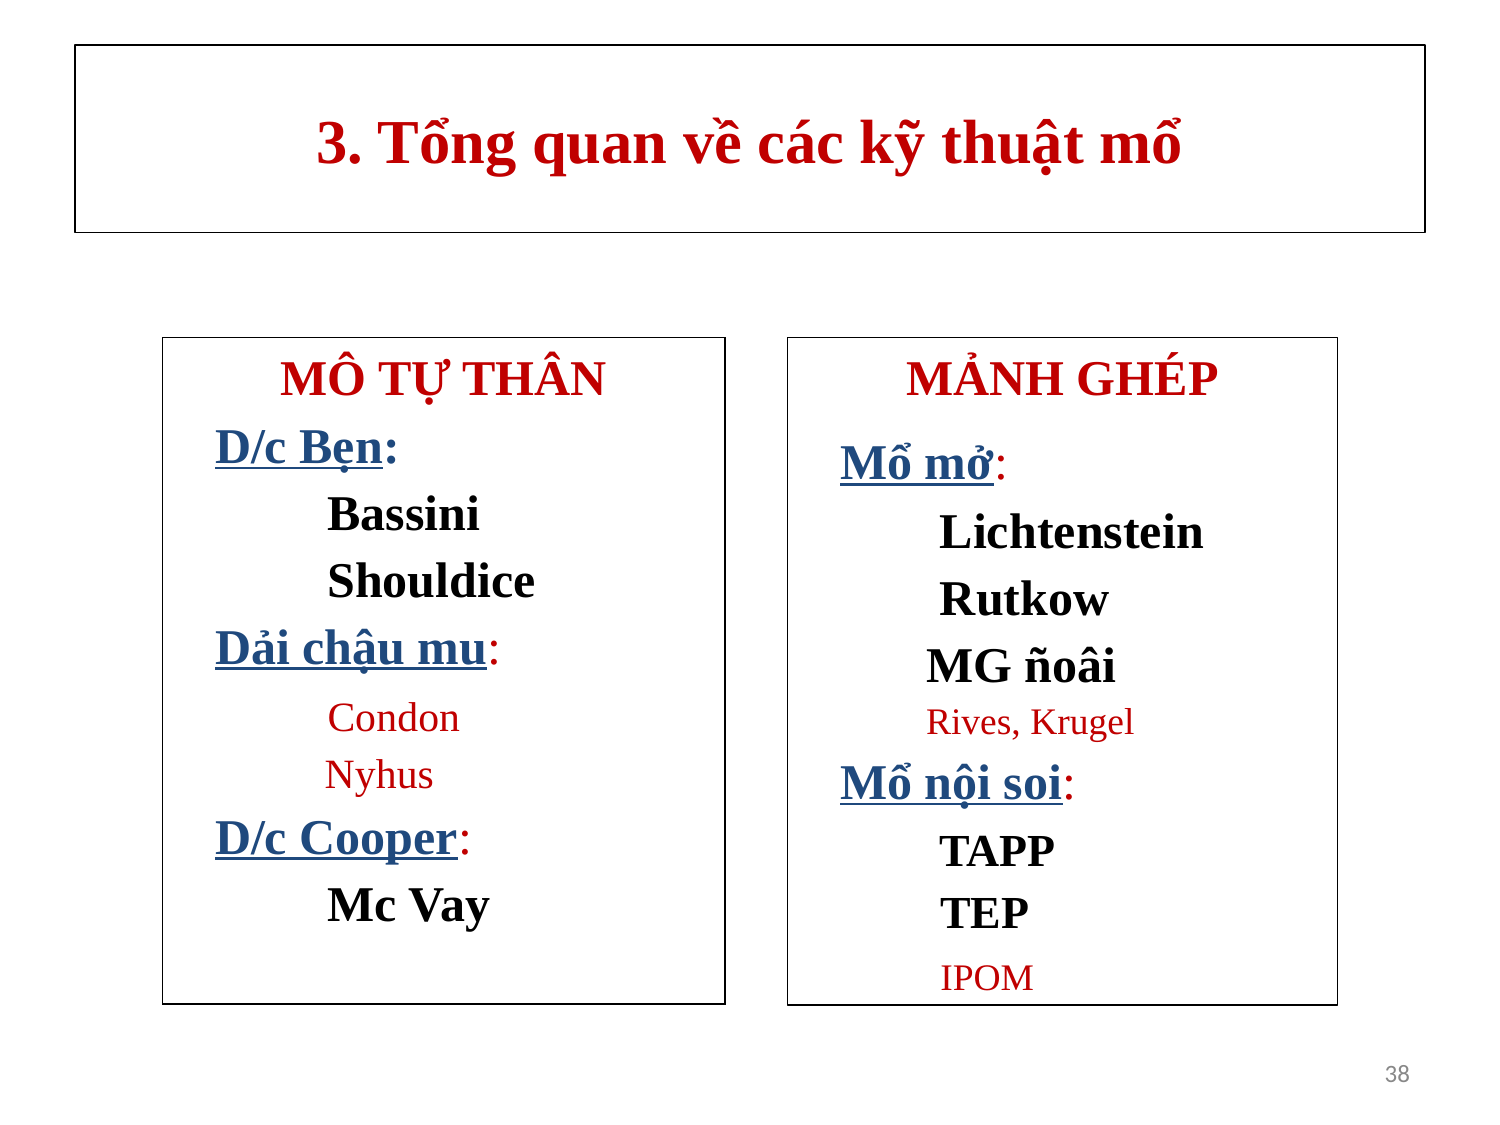

# 3. Tổng quan về các kỹ thuật mổ
MÔ TỰ THÂN
   D/c Bẹn:
            Bassini
            Shouldice
   Dải chậu mu:
            Condon
              Nyhus
   D/c Cooper:
            Mc Vay

MẢNH GHÉP
   Mổ mở:
           Lichtenstein
           Rutkow
             MG ñoâi
             Rives, Krugel
   Mổ nội soi:
           TAPP
            TEP
            IPOM
38